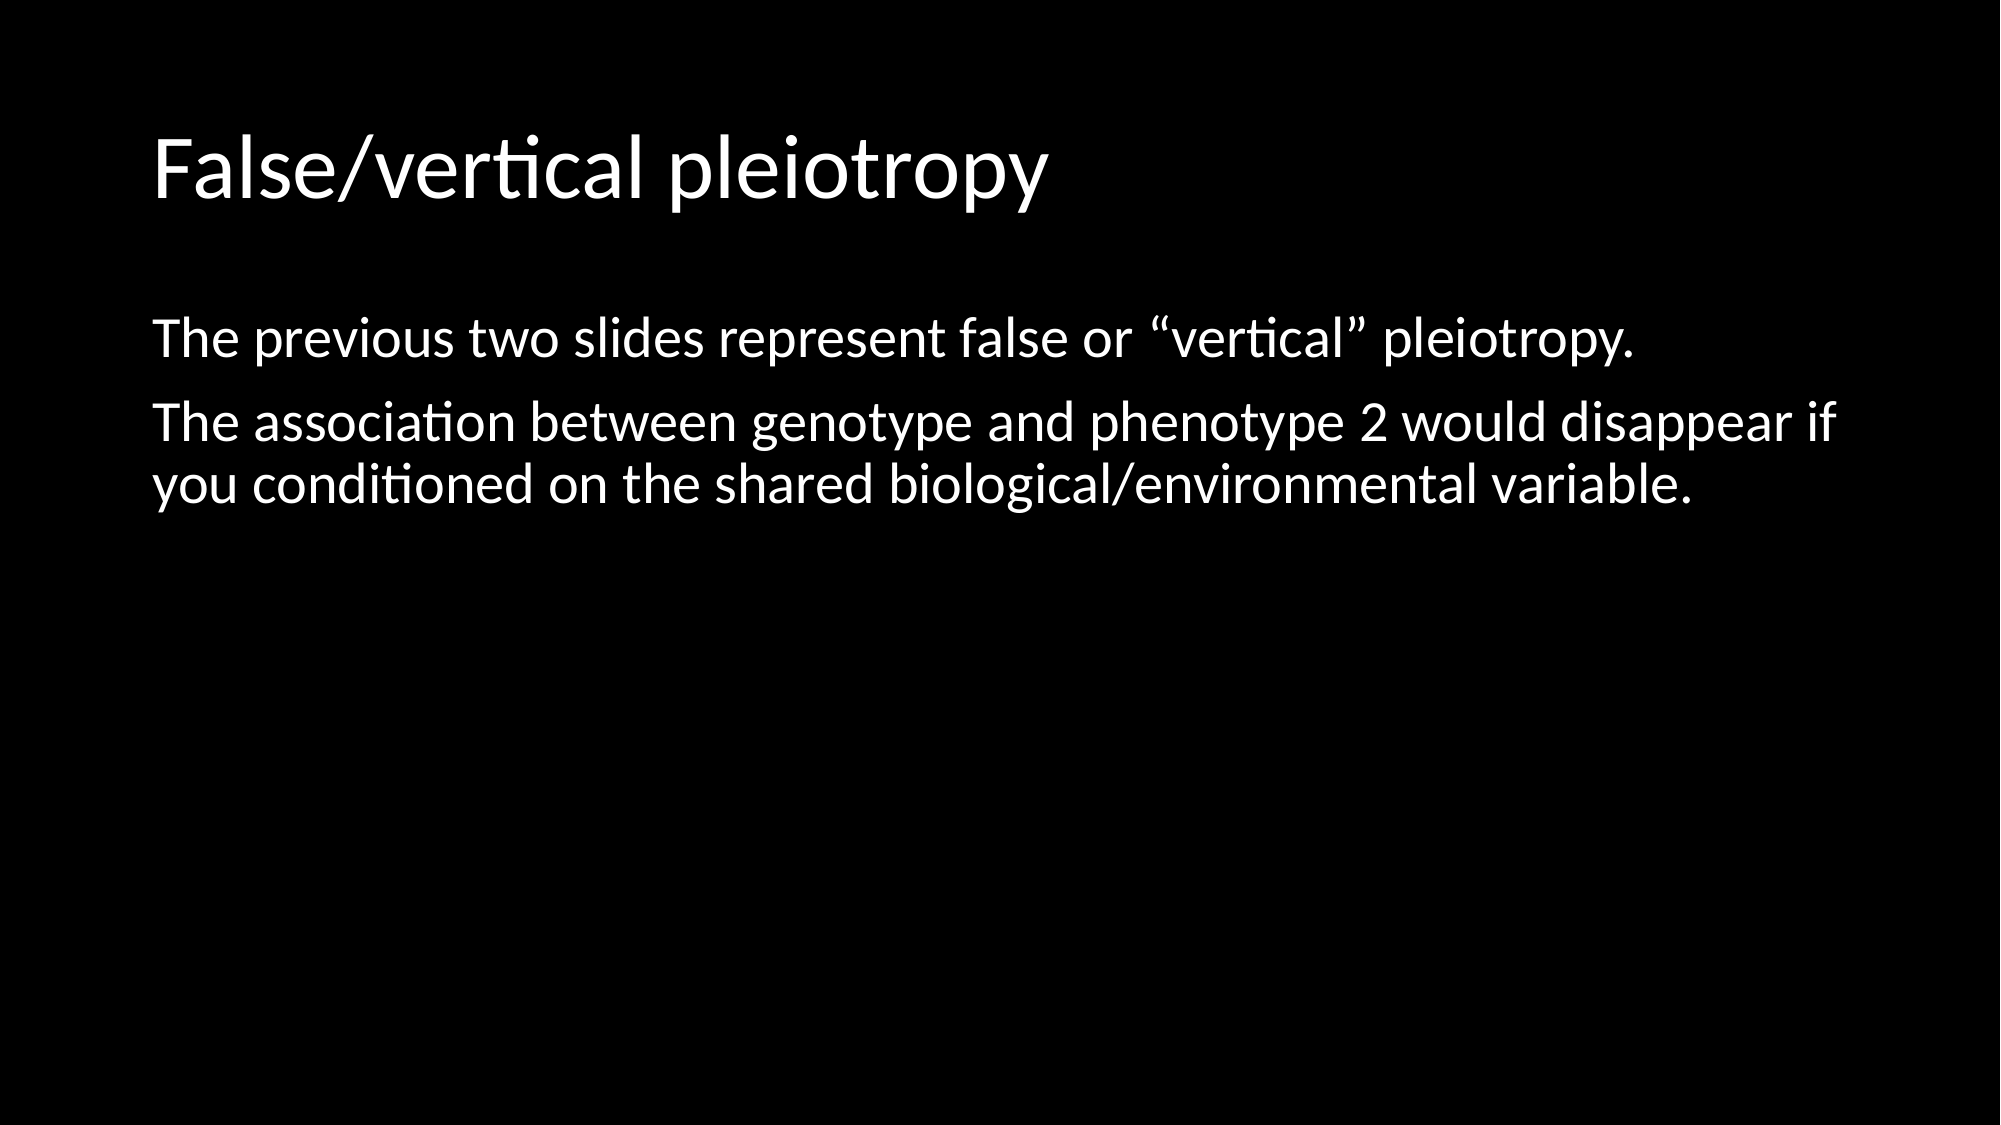

# False/vertical pleiotropy
The previous two slides represent false or “vertical” pleiotropy.
The association between genotype and phenotype 2 would disappear if you conditioned on the shared biological/environmental variable.